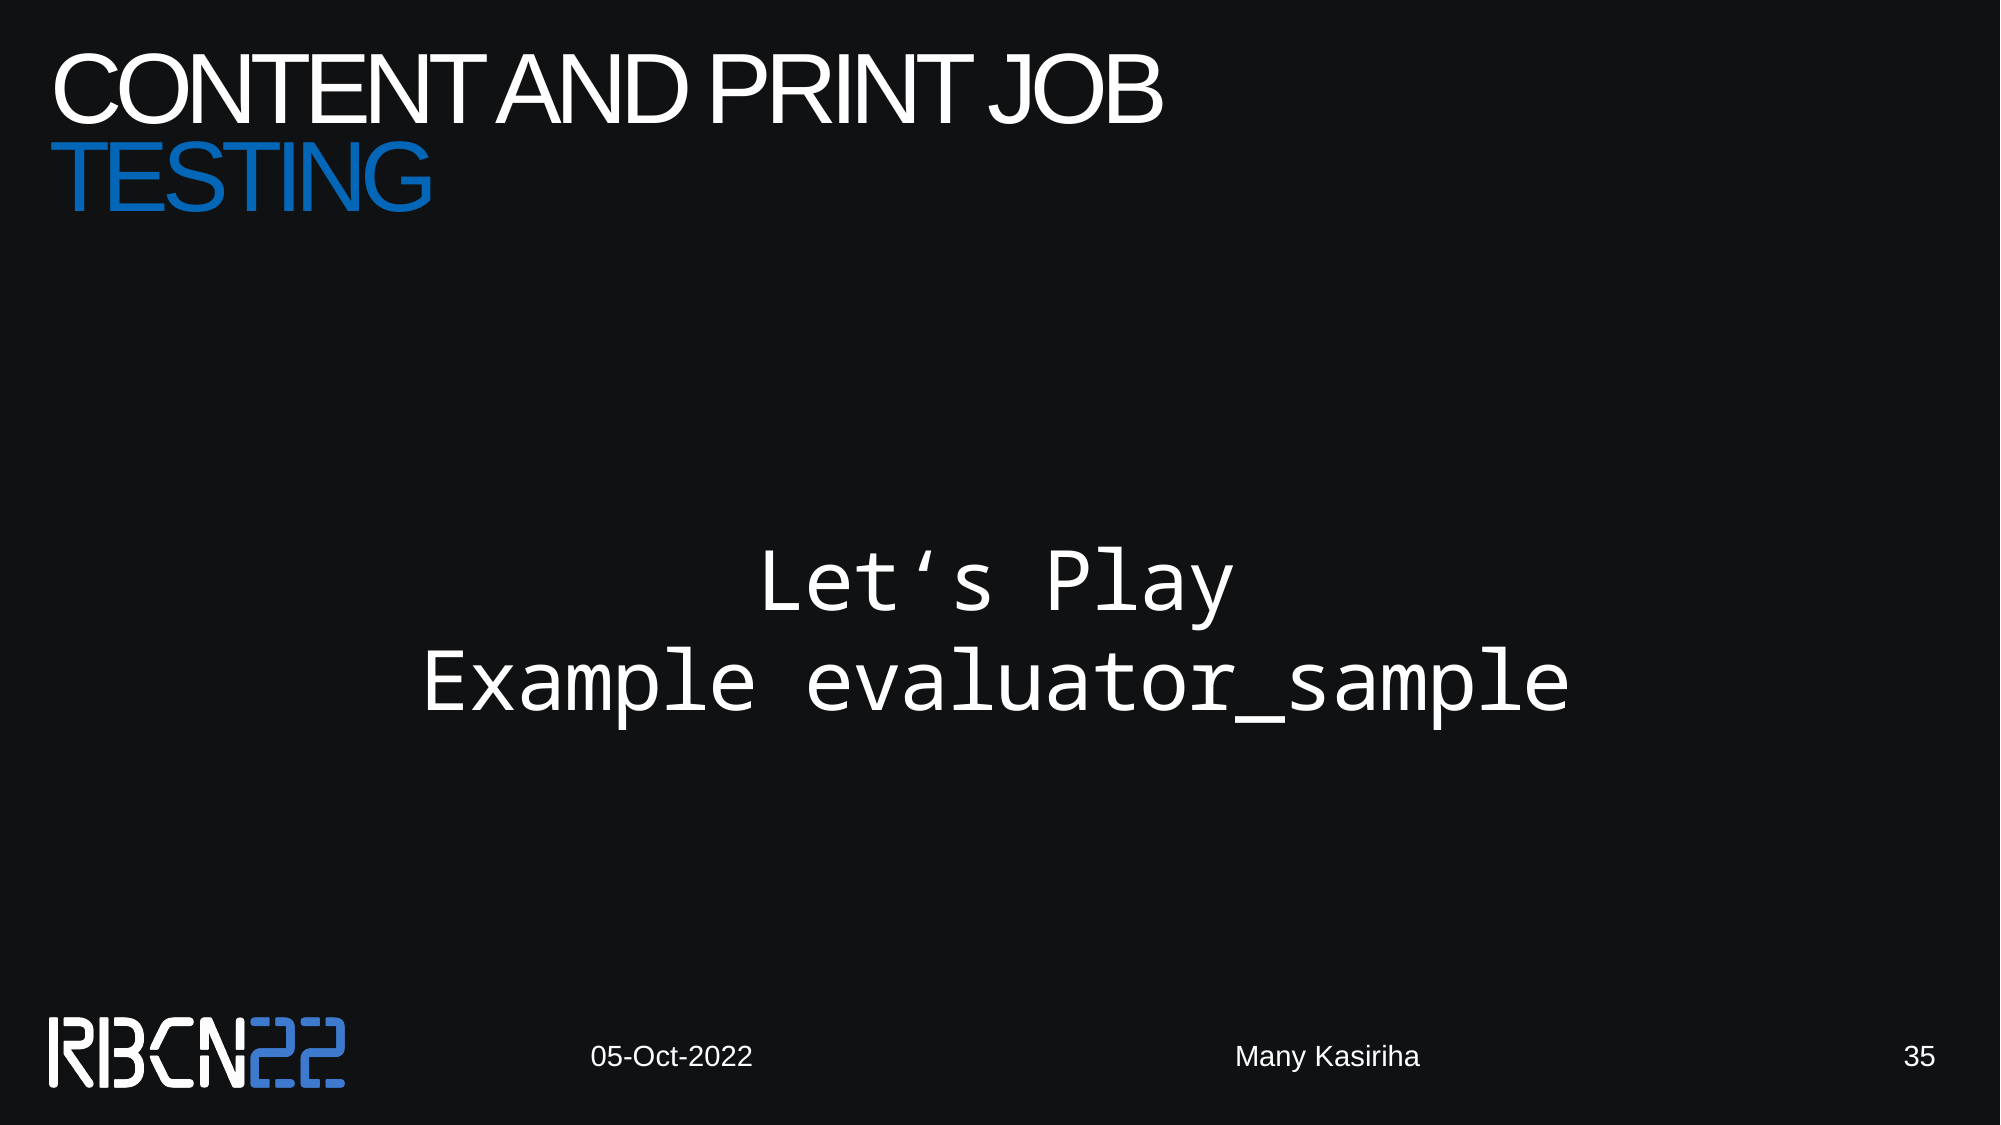

# Content and Print Job
Testing
Let‘s Play
Example evaluator_sample
05-Oct-2022
Many Kasiriha
35